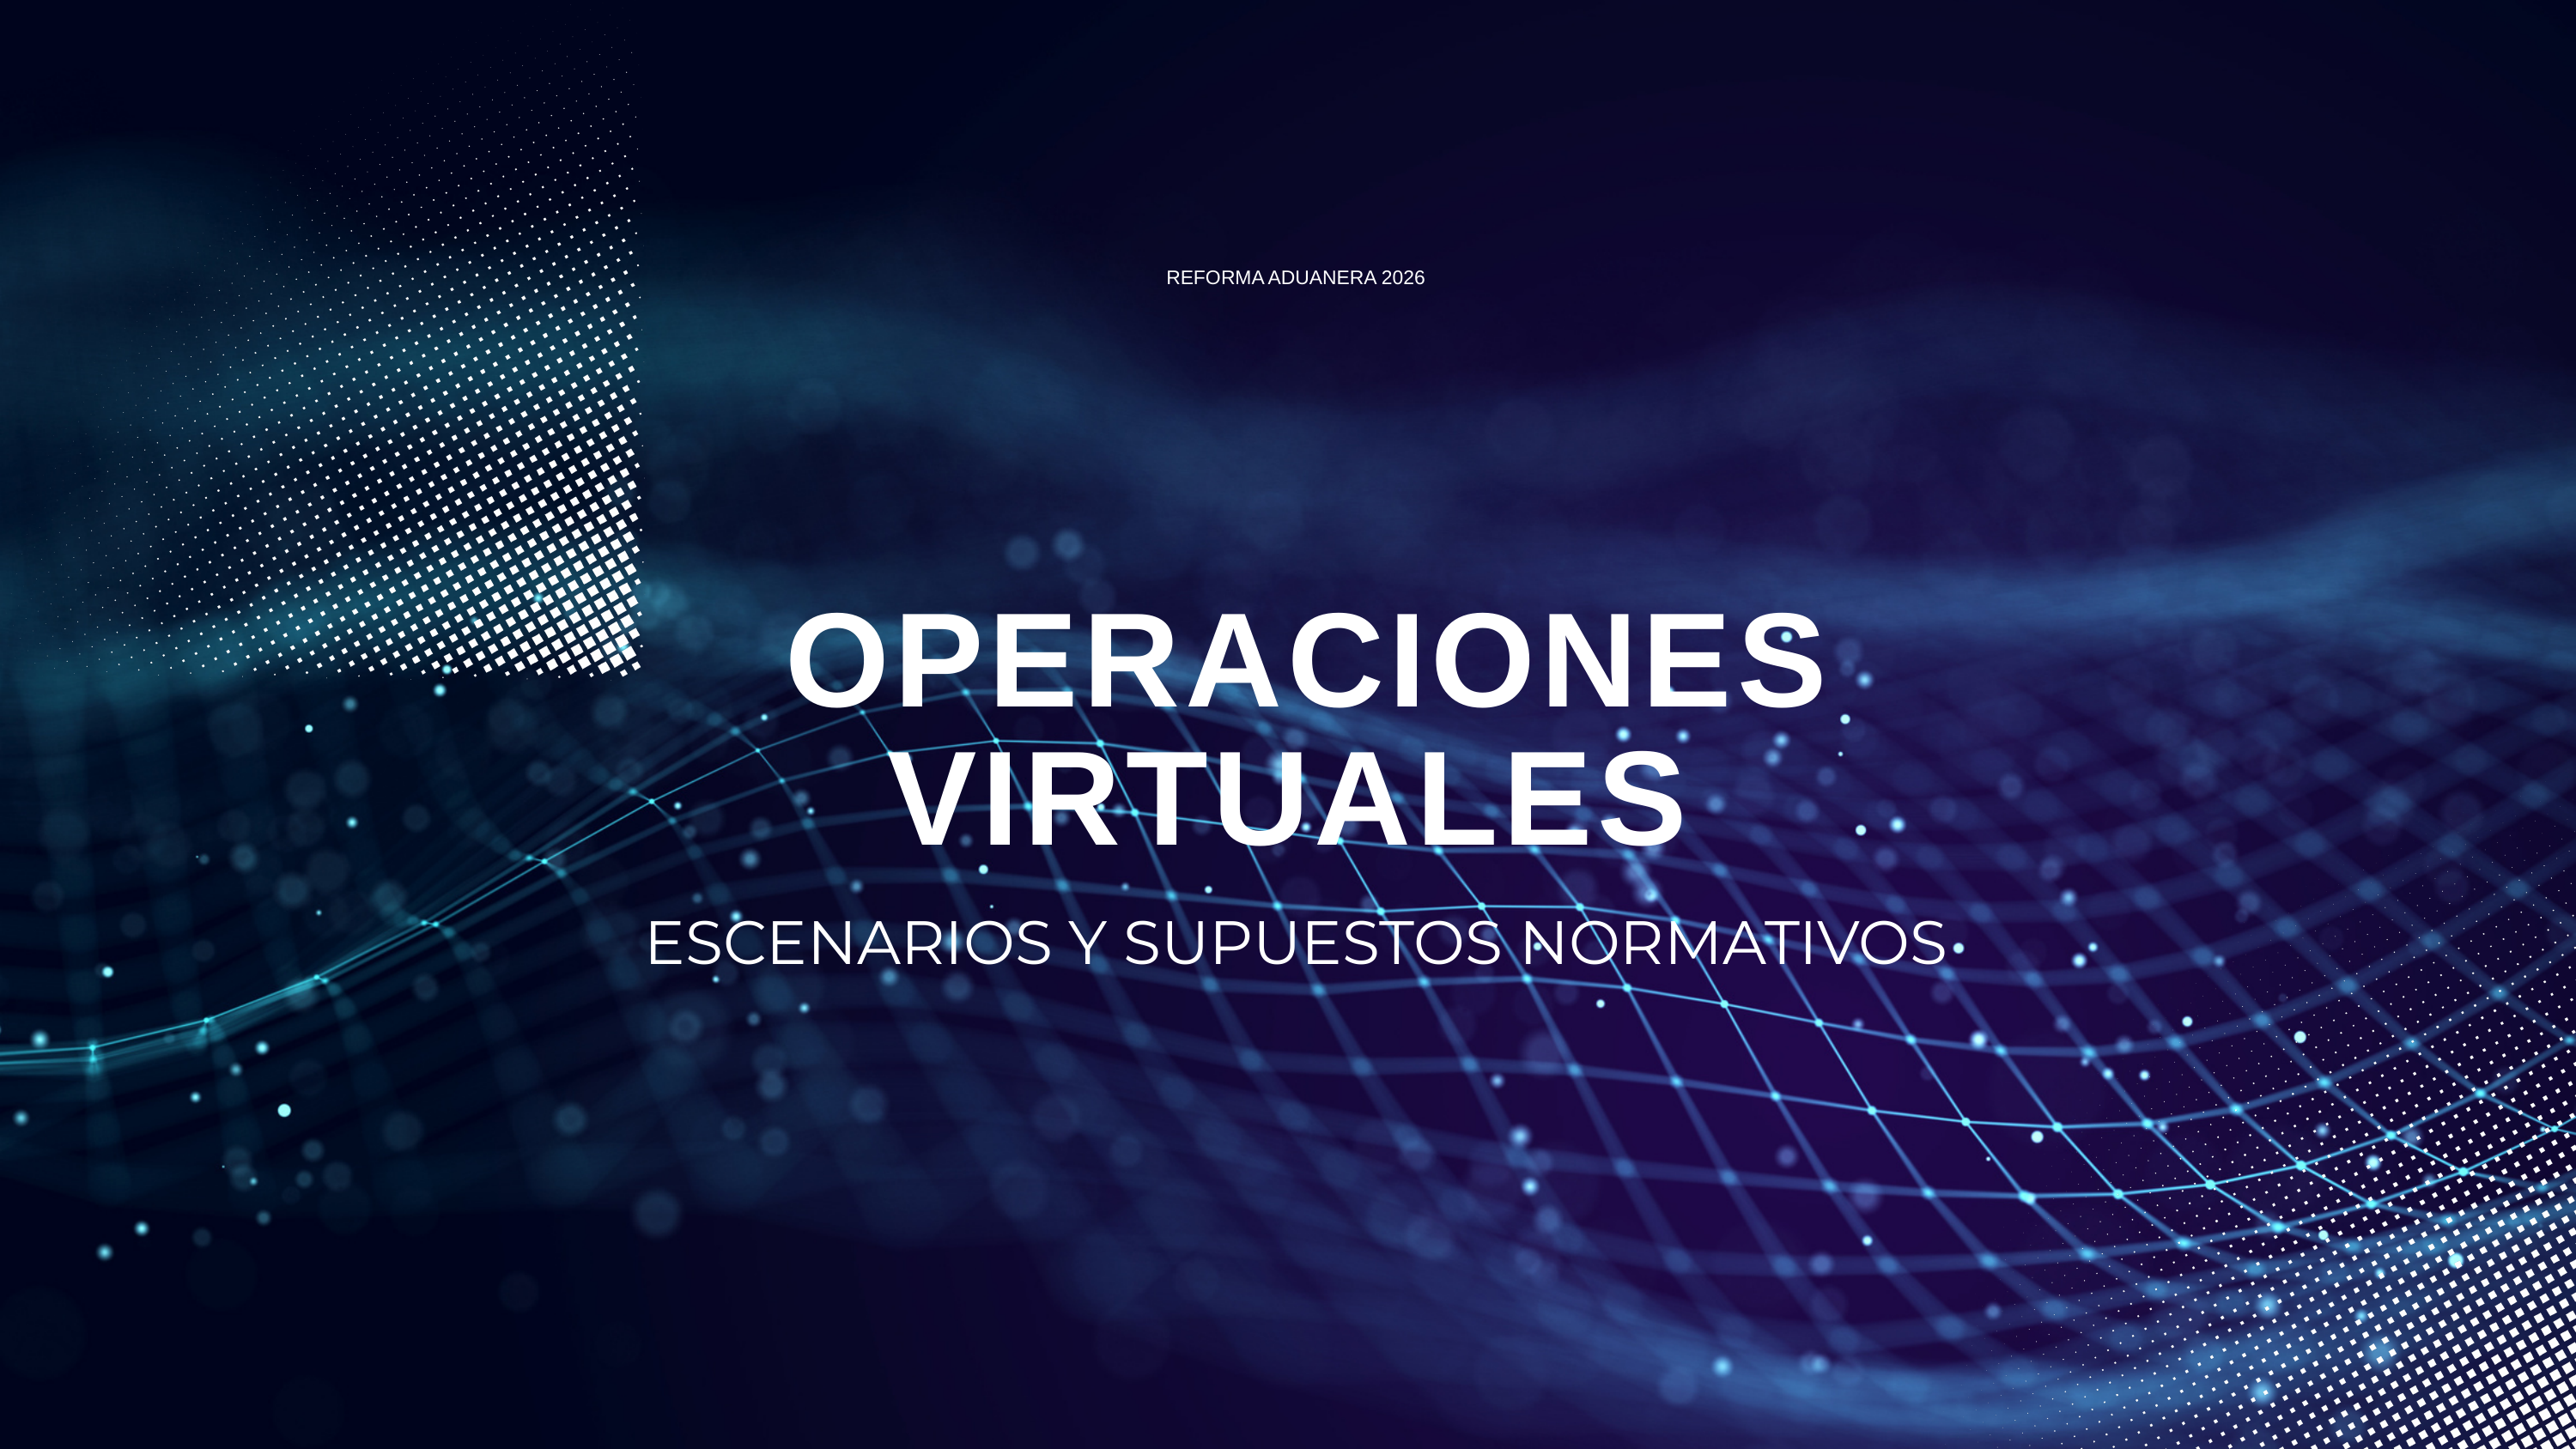

REFORMA ADUANERA 2026

 OPERACIONES VIRTUALES

 ESCENARIOS Y SUPUESTOS NORMATIVOS